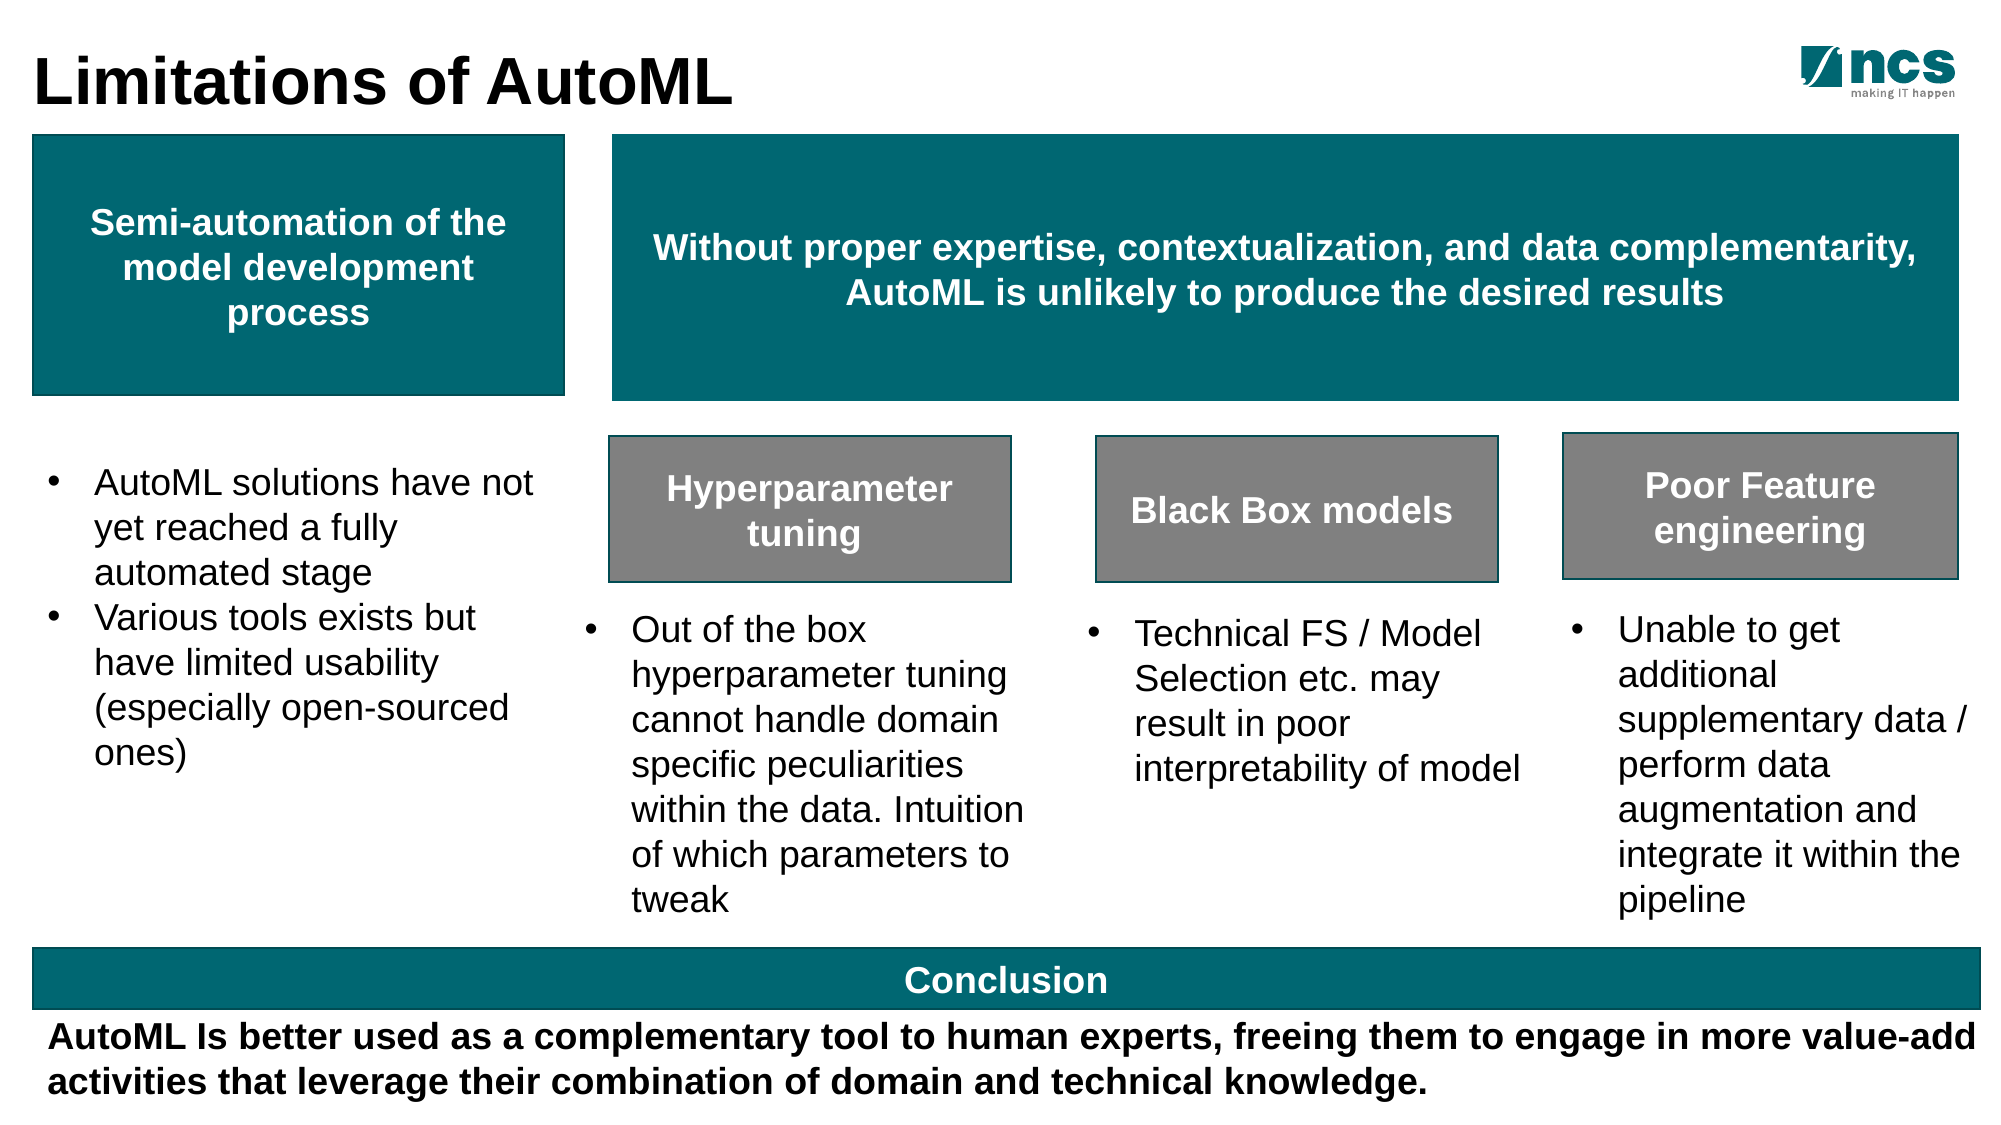

# Limitations of AutoML
Semi-automation of the model development process
Without proper expertise, contextualization, and data complementarity, AutoML is unlikely to produce the desired results

Poor Feature engineering
Hyperparameter tuning
Black Box models
AutoML solutions have not yet reached a fully automated stage
Various tools exists but have limited usability (especially open-sourced ones)
Out of the box hyperparameter tuning cannot handle domain specific peculiarities within the data. Intuition of which parameters to tweak
Unable to get additional supplementary data / perform data augmentation and integrate it within the pipeline
Technical FS / Model Selection etc. may  result in poor interpretability of model

Conclusion

AutoML Is better used as a complementary tool to human experts, freeing them to engage in more value-add activities that leverage their combination of domain and technical knowledge.